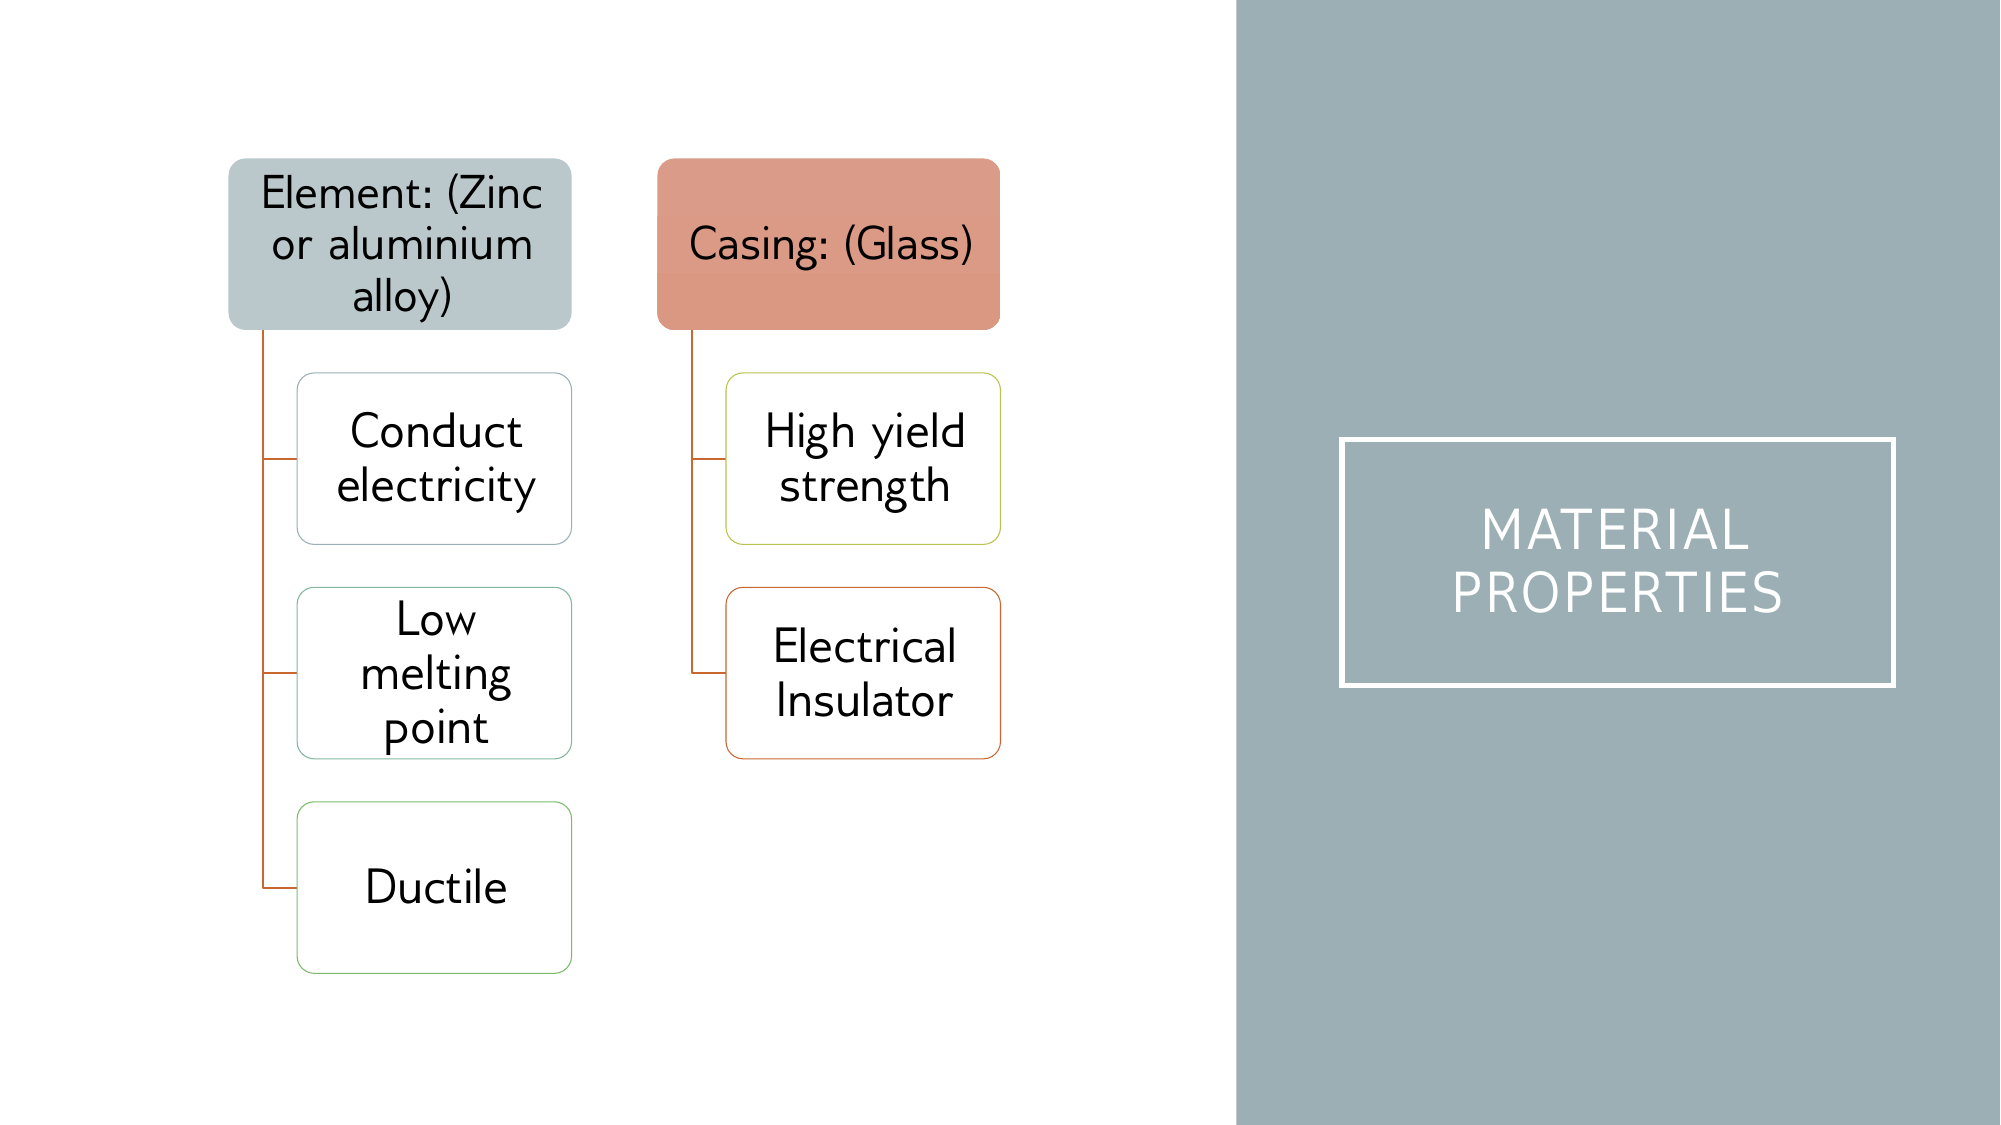

Element: (Zinc or aluminium alloy)
Conduct electricity
Low melting point
Ductile
Casing: (Glass)
High yield strength
Electrical Insulator

# material properties